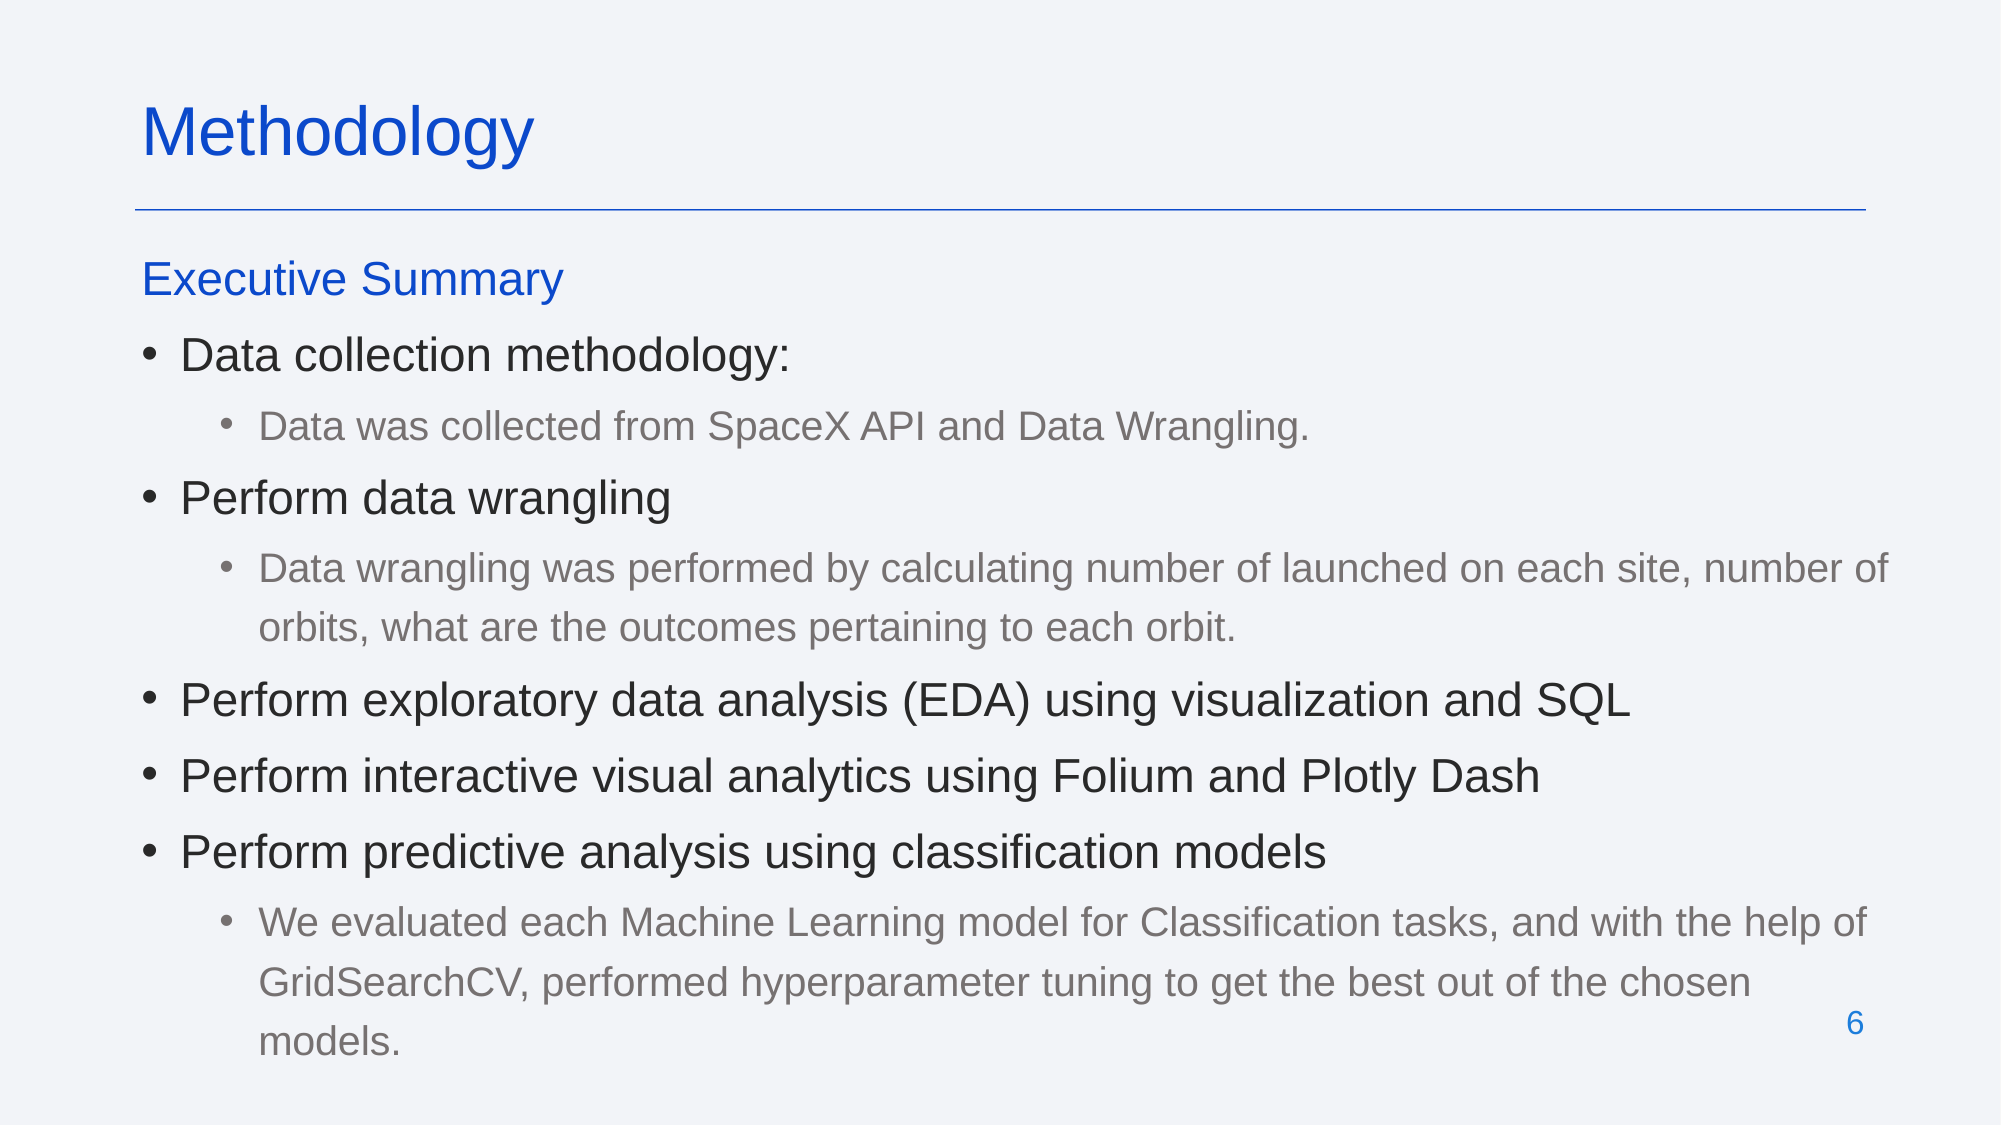

Methodology
Executive Summary
Data collection methodology:
Data was collected from SpaceX API and Data Wrangling.
Perform data wrangling
Data wrangling was performed by calculating number of launched on each site, number of orbits, what are the outcomes pertaining to each orbit.
Perform exploratory data analysis (EDA) using visualization and SQL
Perform interactive visual analytics using Folium and Plotly Dash
Perform predictive analysis using classification models
We evaluated each Machine Learning model for Classification tasks, and with the help of GridSearchCV, performed hyperparameter tuning to get the best out of the chosen models.

6